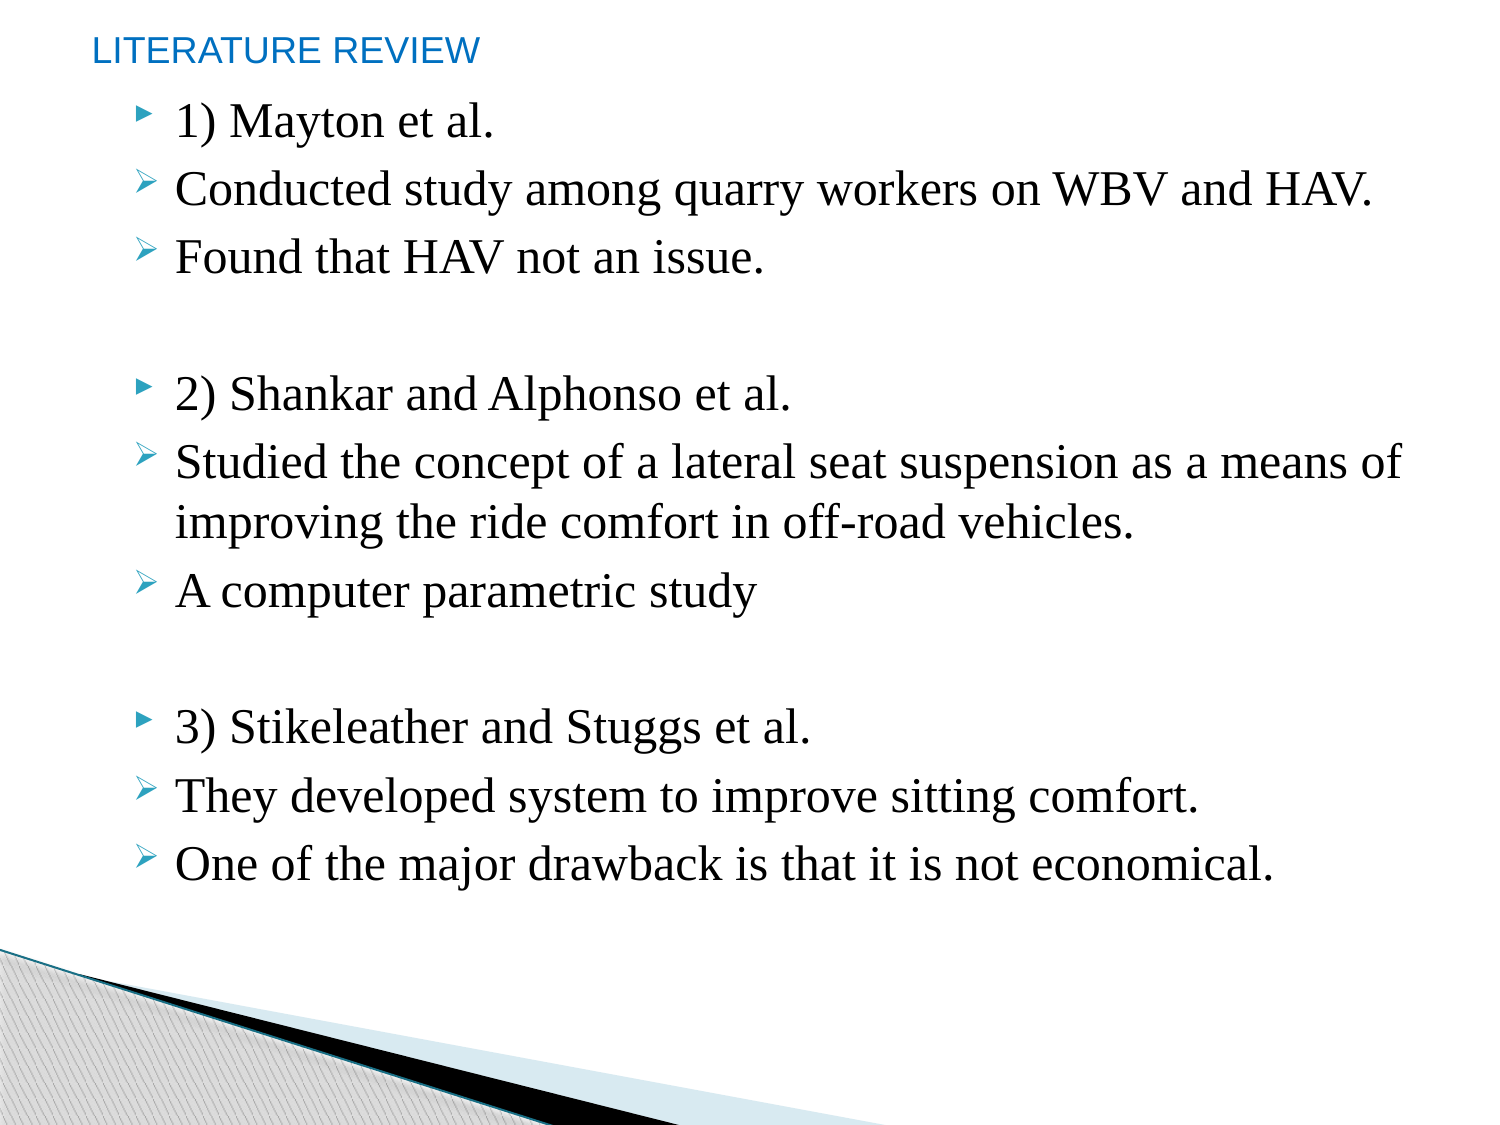

LITERATURE REVIEW
1) Mayton et al.
Conducted study among quarry workers on WBV and HAV.
Found that HAV not an issue.

2) Shankar and Alphonso et al.
Studied the concept of a lateral seat suspension as a means of improving the ride comfort in off-road vehicles.
A computer parametric study

3) Stikeleather and Stuggs et al.
They developed system to improve sitting comfort.
One of the major drawback is that it is not economical.